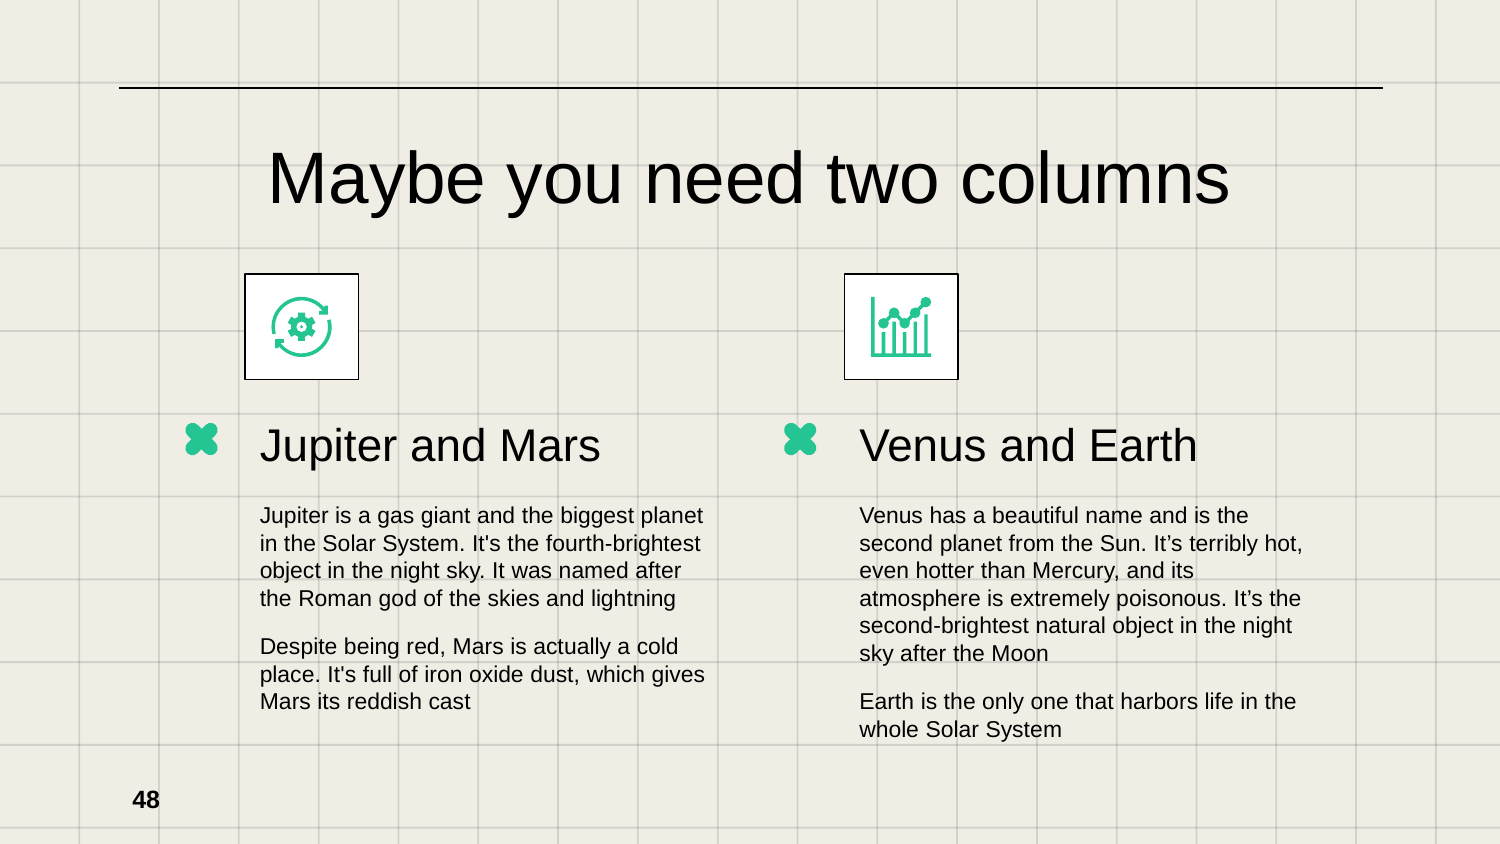

# Maybe you need two columns

Jupiter and Mars
Venus and Earth

Jupiter is a gas giant and the biggest planet in the Solar System. It's the fourth-brightest object in the night sky. It was named after the Roman god of the skies and lightning
Despite being red, Mars is actually a cold place. It's full of iron oxide dust, which gives Mars its reddish cast
Venus has a beautiful name and is the second planet from the Sun. It’s terribly hot, even hotter than Mercury, and its atmosphere is extremely poisonous. It’s the second-brightest natural object in the night sky after the Moon
Earth is the only one that harbors life in the whole Solar System
48